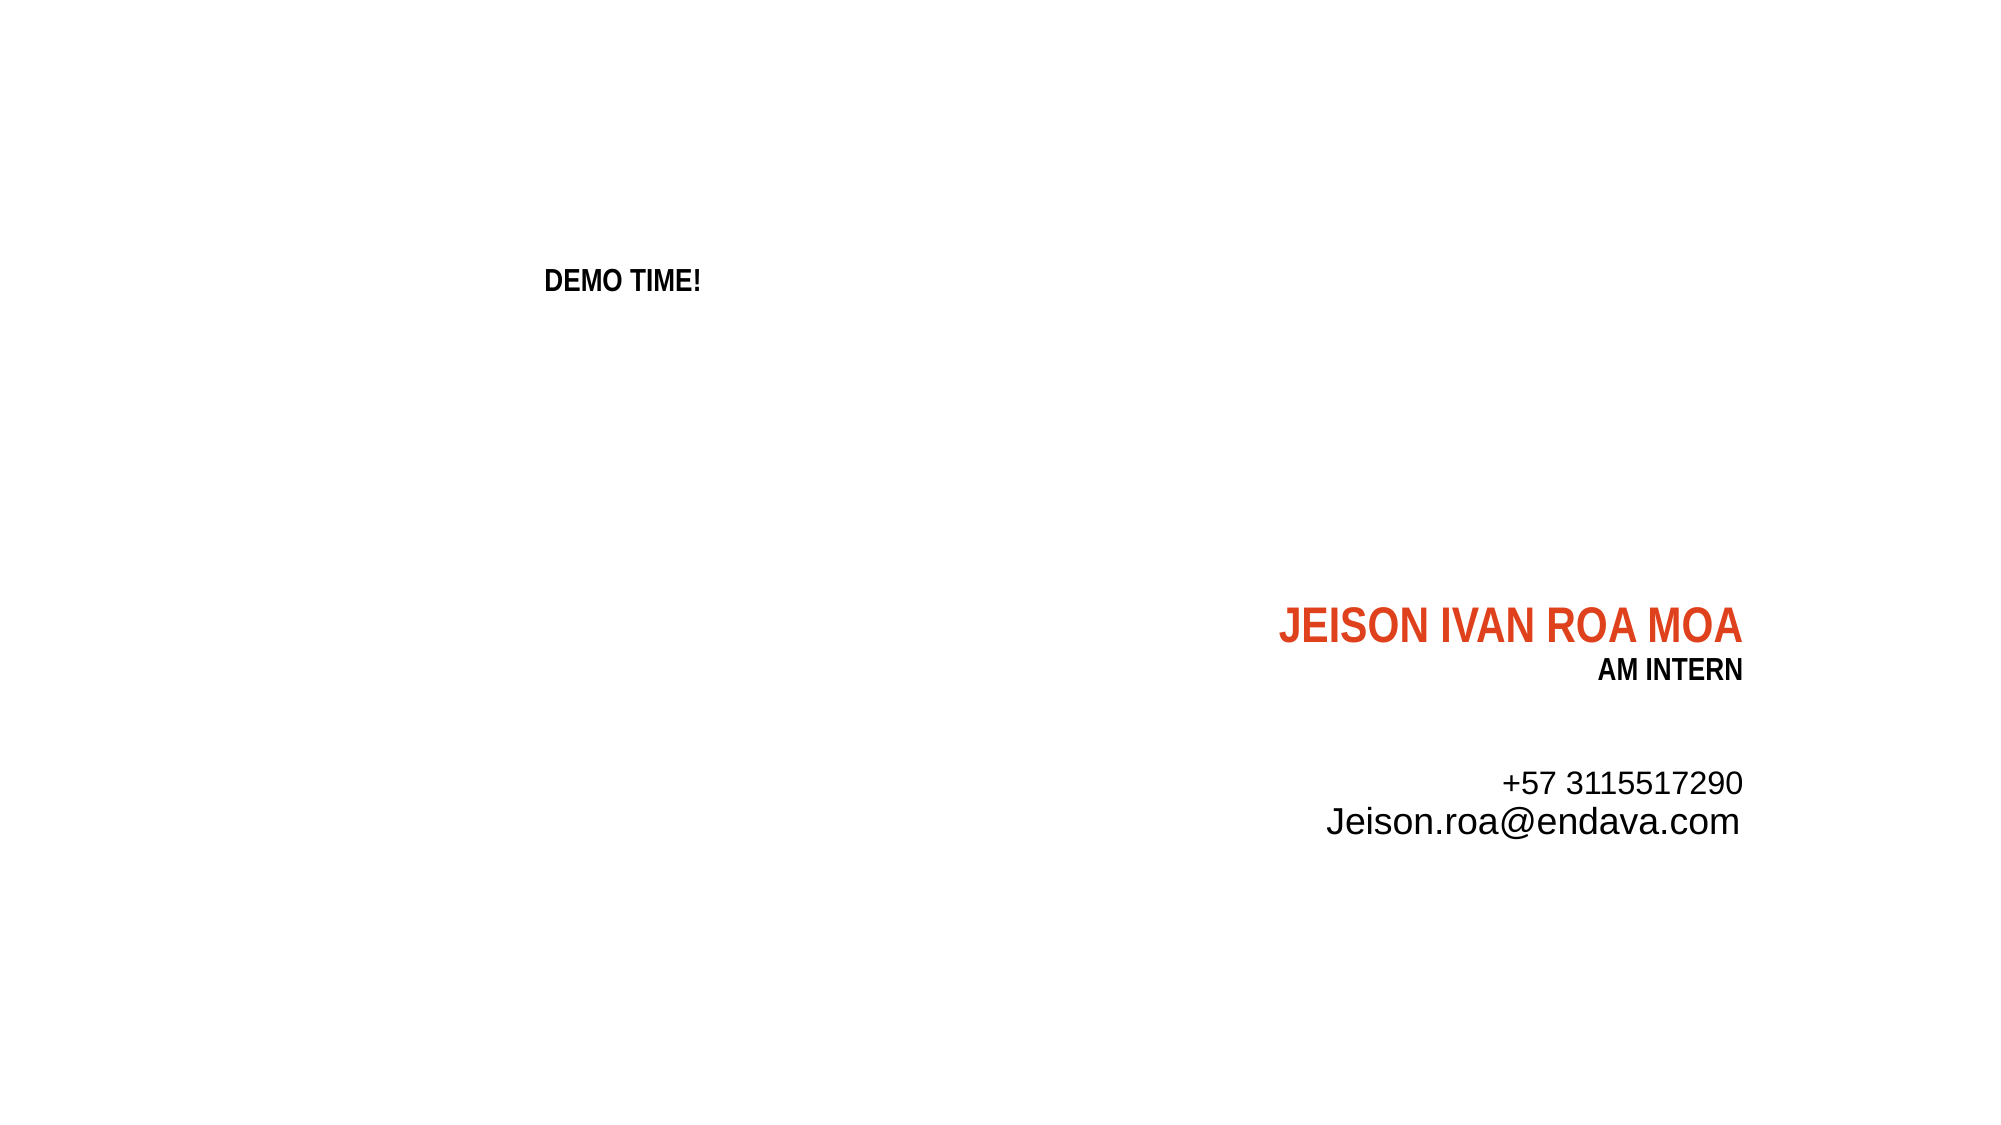

DEMO TIME!
#
JEISON IVAN ROA MOA
AM INTERN
+57 3115517290
Jeison.roa@endava.com